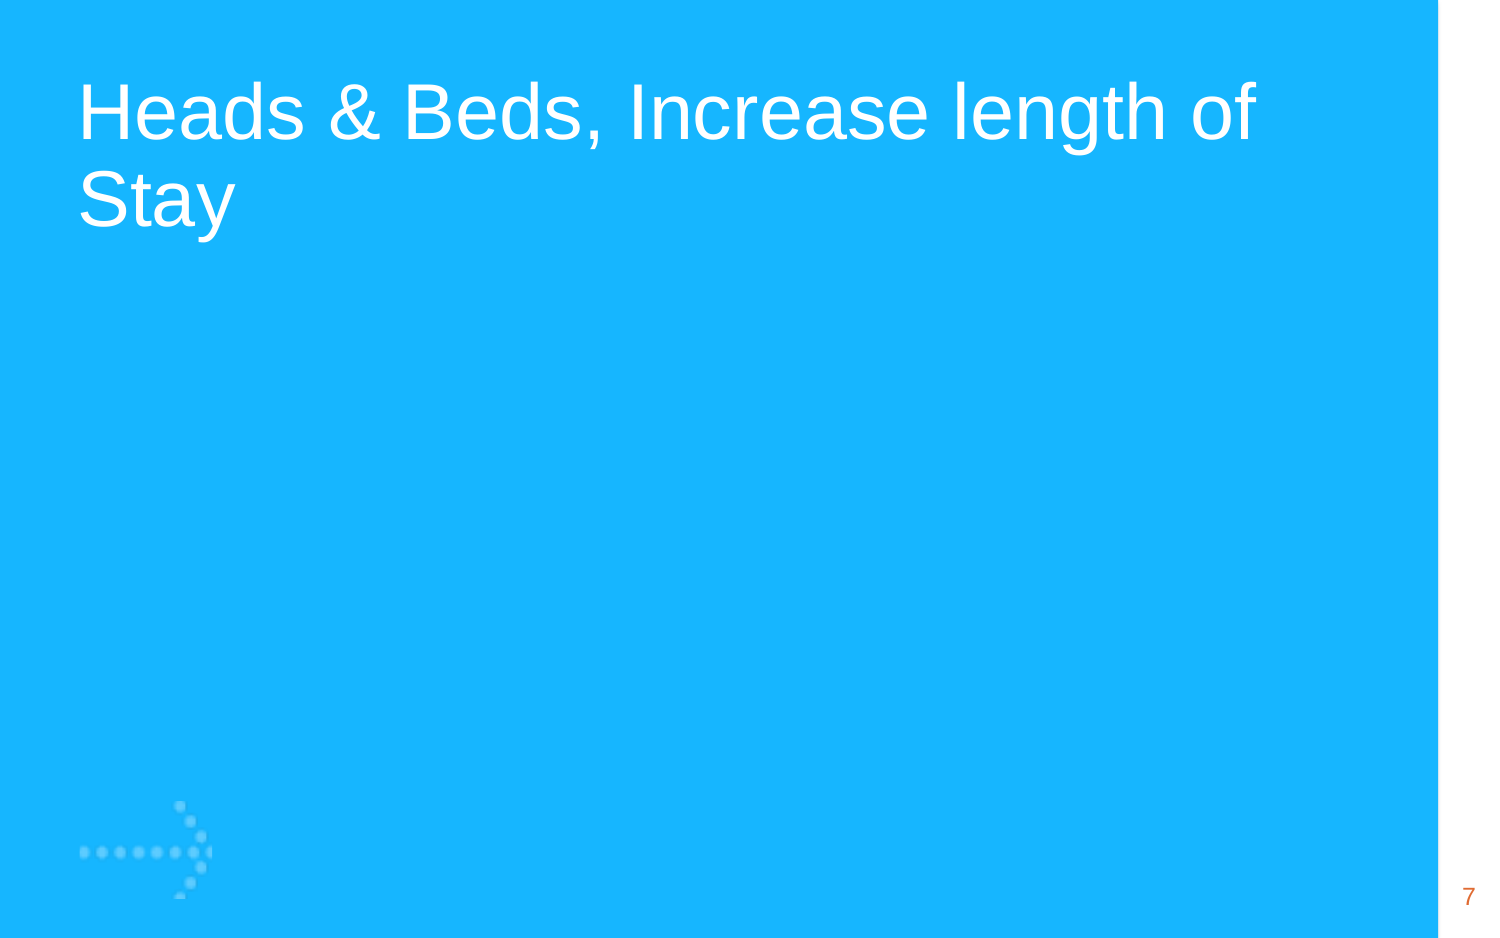

Heads & Beds, Increase length of Stay